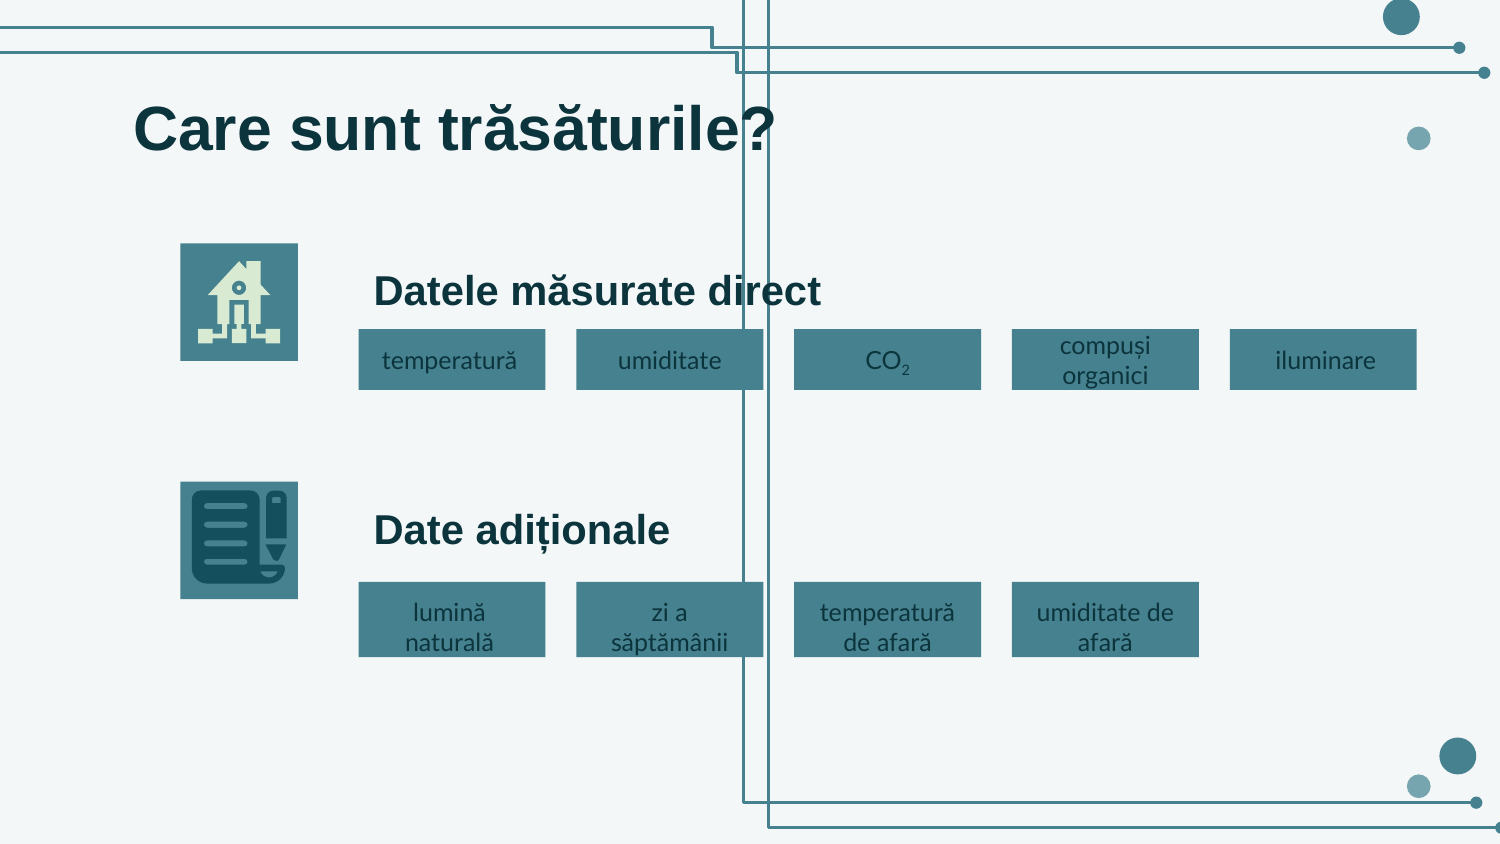

# Care sunt trăsăturile?

Datele măsurate direct
compuși organici

CO2

iluminare
temperatură
umiditate

Date adiționale

temperatură de afară

lumină naturală
zi a săptămânii
umiditate de afară